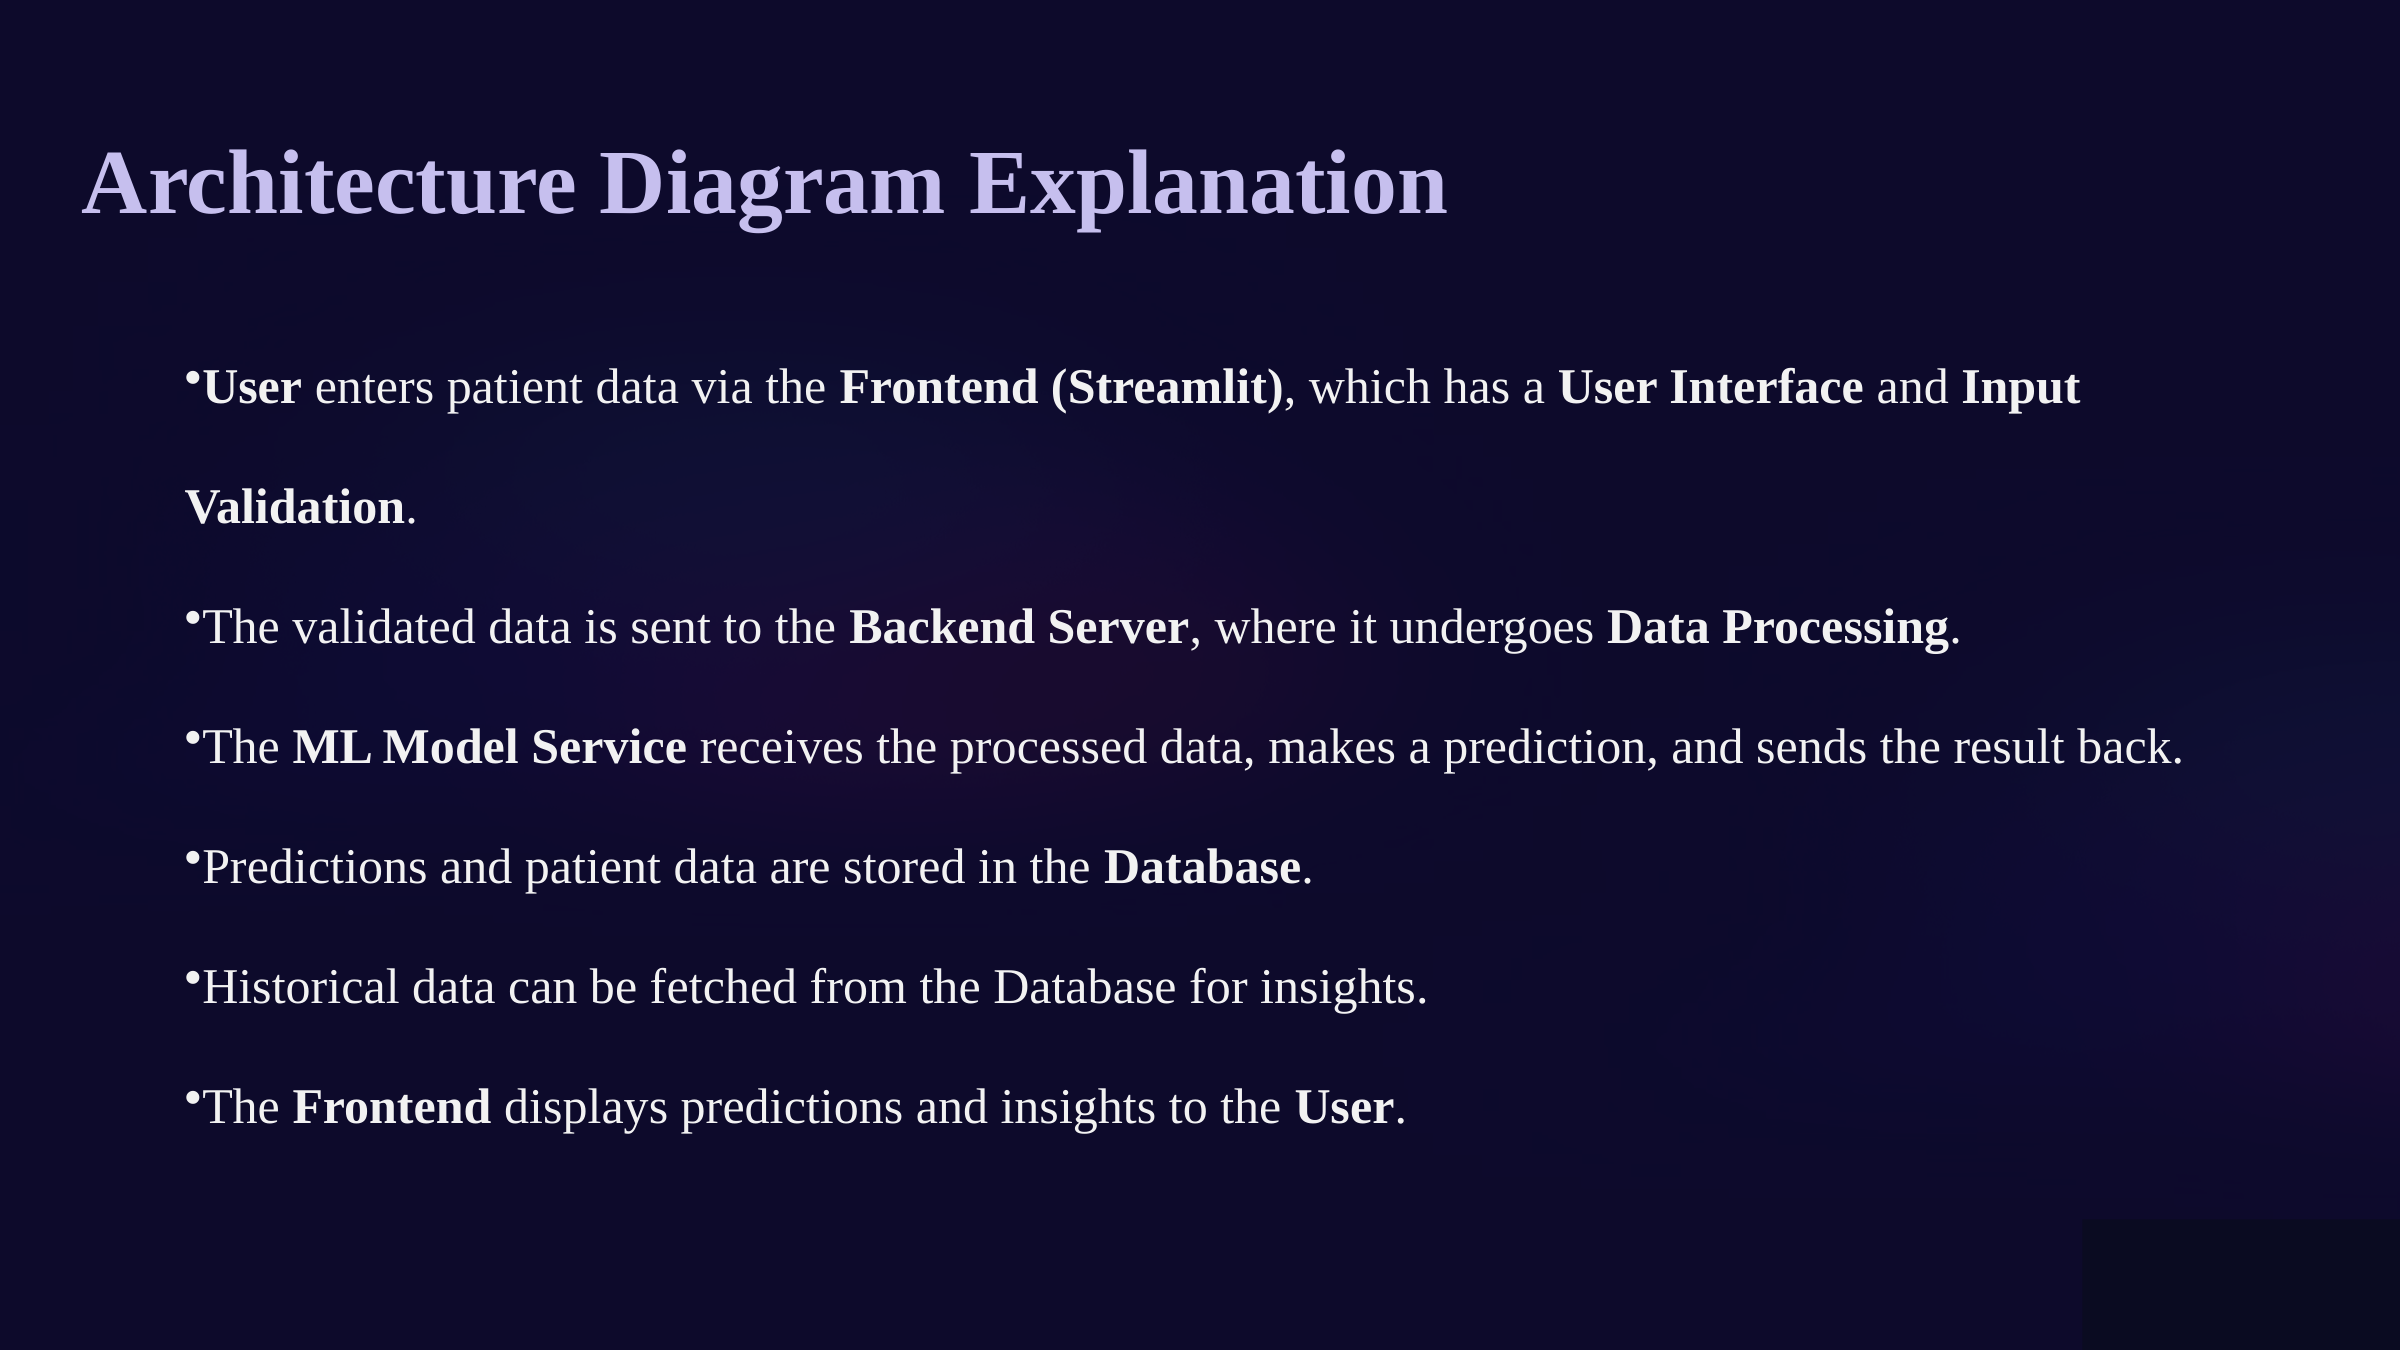

Architecture Diagram Explanation
User enters patient data via the Frontend (Streamlit), which has a User Interface and Input Validation.
The validated data is sent to the Backend Server, where it undergoes Data Processing.
The ML Model Service receives the processed data, makes a prediction, and sends the result back.
Predictions and patient data are stored in the Database.
Historical data can be fetched from the Database for insights.
The Frontend displays predictions and insights to the User.